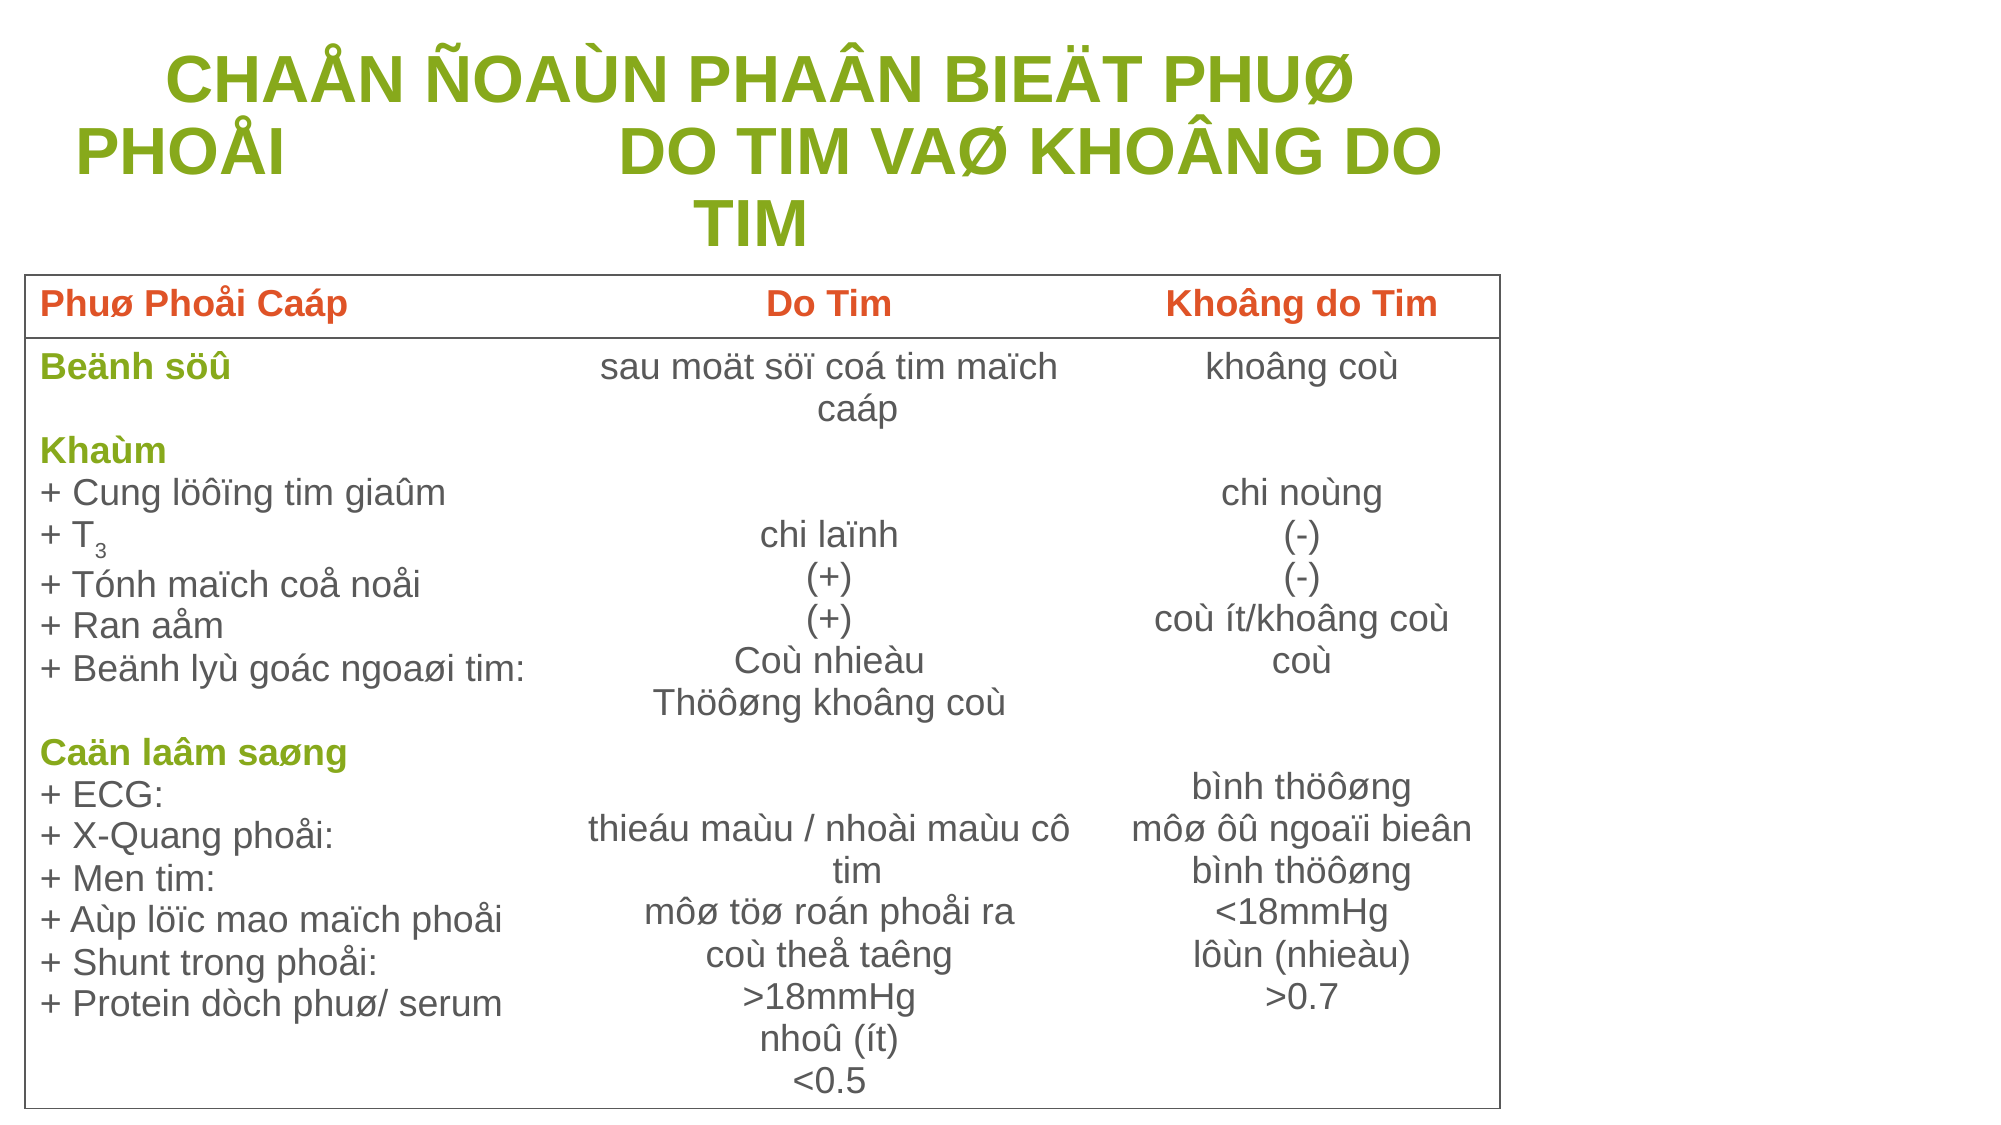

CHAÅN ÑOAÙN PHAÂN BIEÄT PHUØ PHOÅI                  DO TIM VAØ KHOÂNG DO TIM
| Phuø Phoåi Caáp | Do Tim | Khoâng do Tim |
| --- | --- | --- |
| Beänh söû Khaùm + Cung löôïng tim giaûm + T3 + Tónh maïch coå noåi + Ran aåm + Beänh lyù goác ngoaøi tim: Caän laâm saøng + ECG: + X-Quang phoåi: + Men tim: + Aùp löïc mao maïch phoåi + Shunt trong phoåi: + Protein dòch phuø/ serum | sau moät söï coá tim maïch caáp chi laïnh (+) (+) Coù nhieàu Thöôøng khoâng coù thieáu maùu / nhoài maùu cô tim môø töø roán phoåi ra coù theå taêng >18mmHg nhoû (ít) <0.5 | khoâng coù chi noùng (-) (-) coù ít/khoâng coù coù bình thöôøng môø ôû ngoaïi bieân bình thöôøng <18mmHg lôùn (nhieàu) >0.7 |